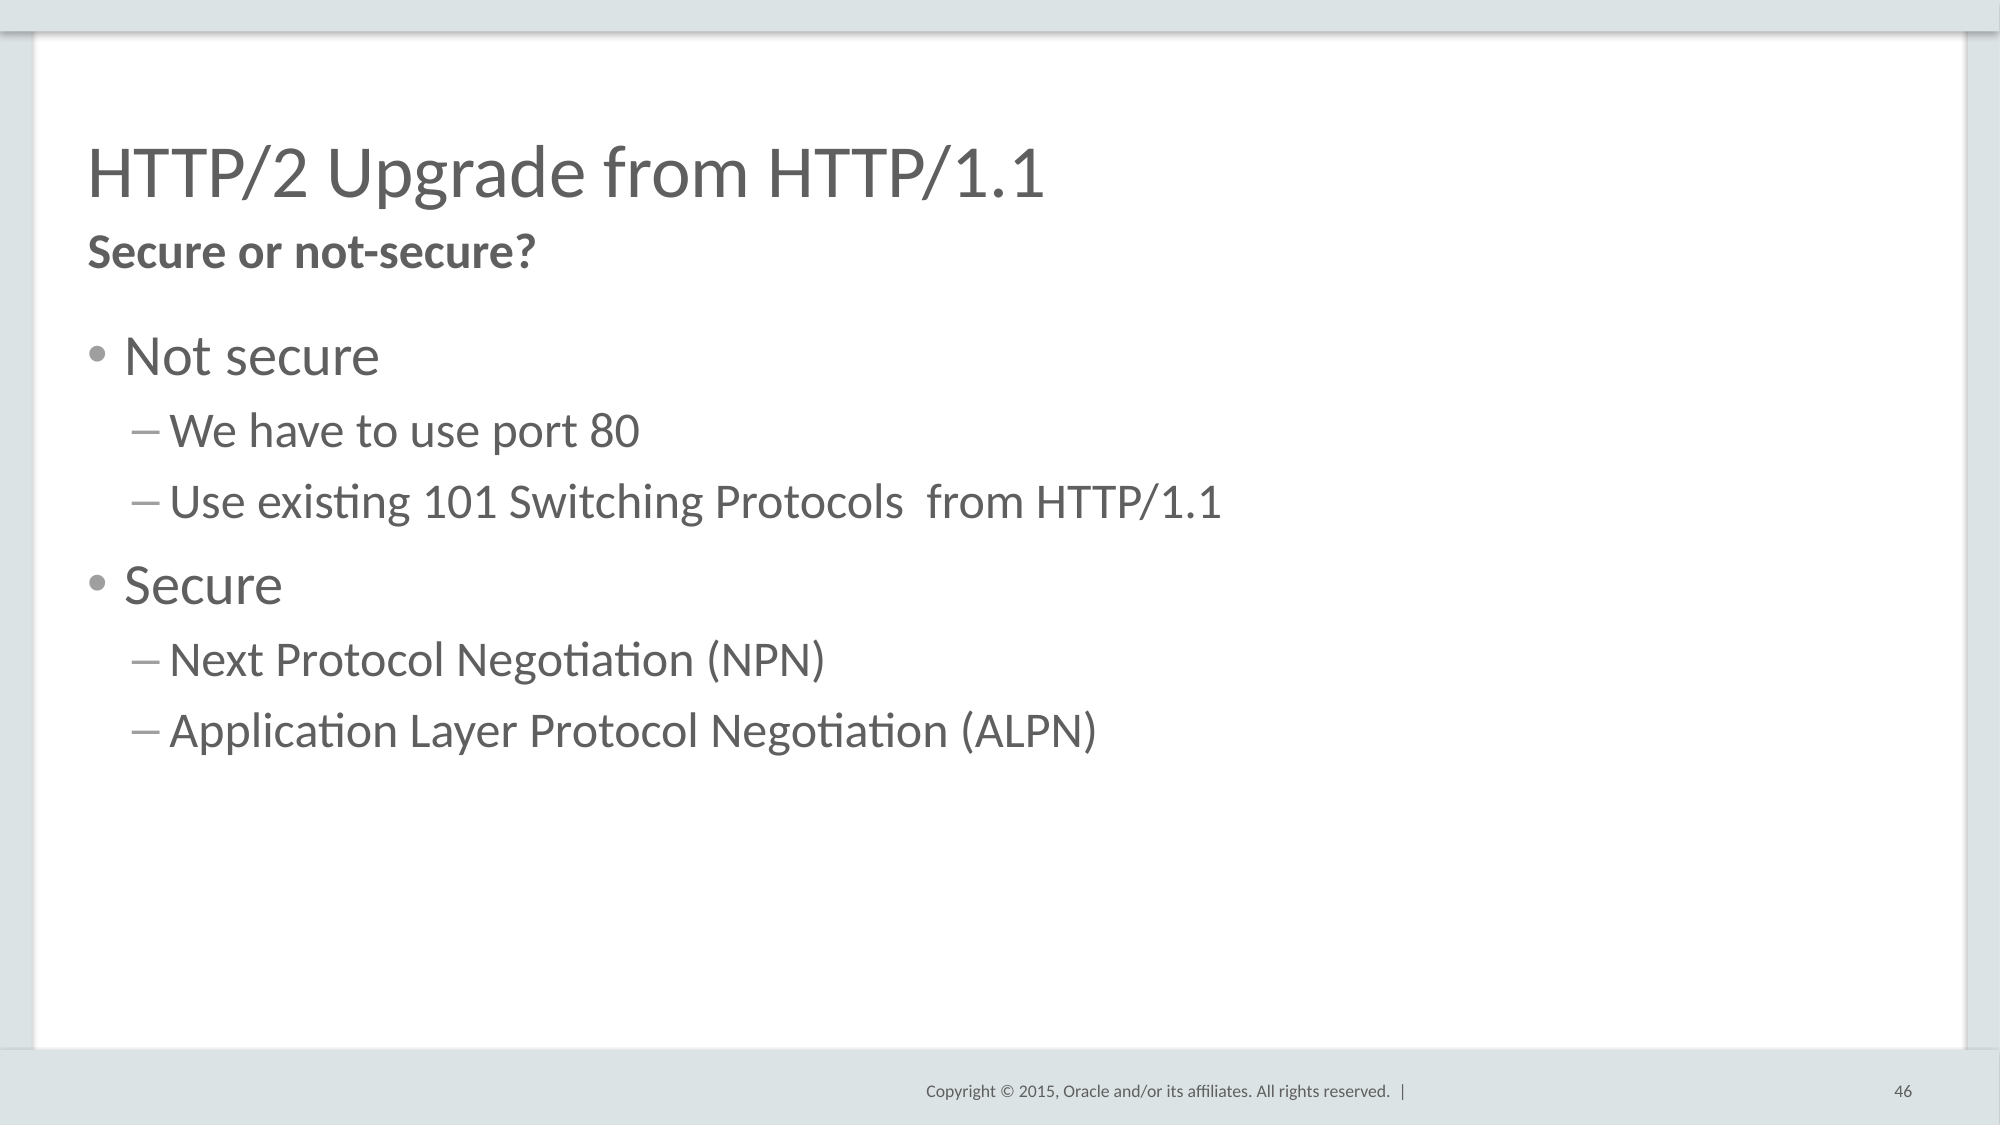

# HTTP/2 Upgrade from HTTP/1.1
Secure or not-secure?

Not secure
We have to use port 80
Use existing 101 Switching Protocols  from HTTP/1.1
Secure
Next Protocol Negotiation (NPN)
Application Layer Protocol Negotiation (ALPN)

46